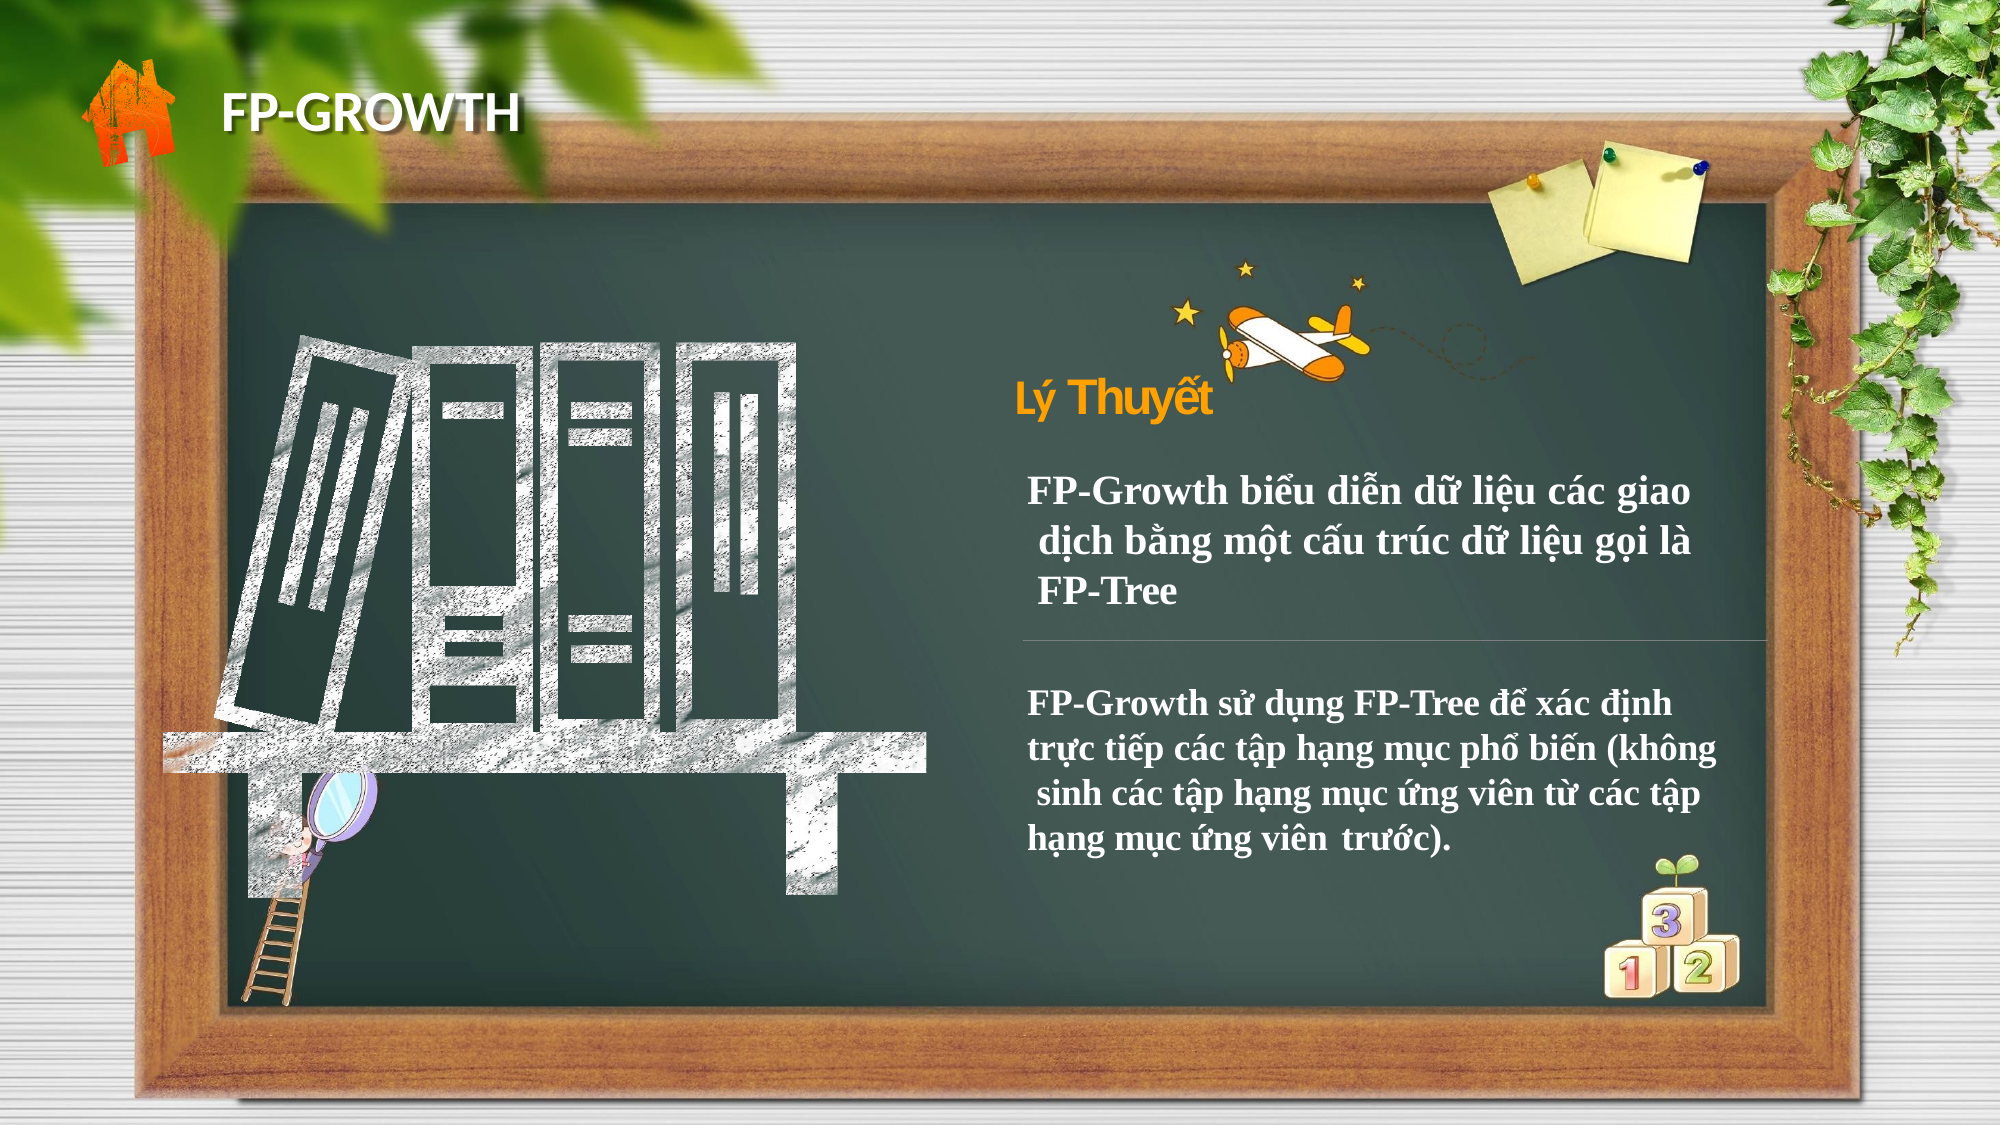

# FP-GROWTH

Lý Thuyết
FP-Growth biểu diễn dữ liệu các giao  dịch bằng một cấu trúc dữ liệu gọi là  FP-Tree

FP-Growth sử dụng FP-Tree để xác định  trực tiếp các tập hạng mục phổ biến (không  sinh các tập hạng mục ứng viên từ các tập  hạng mục ứng viên trước).